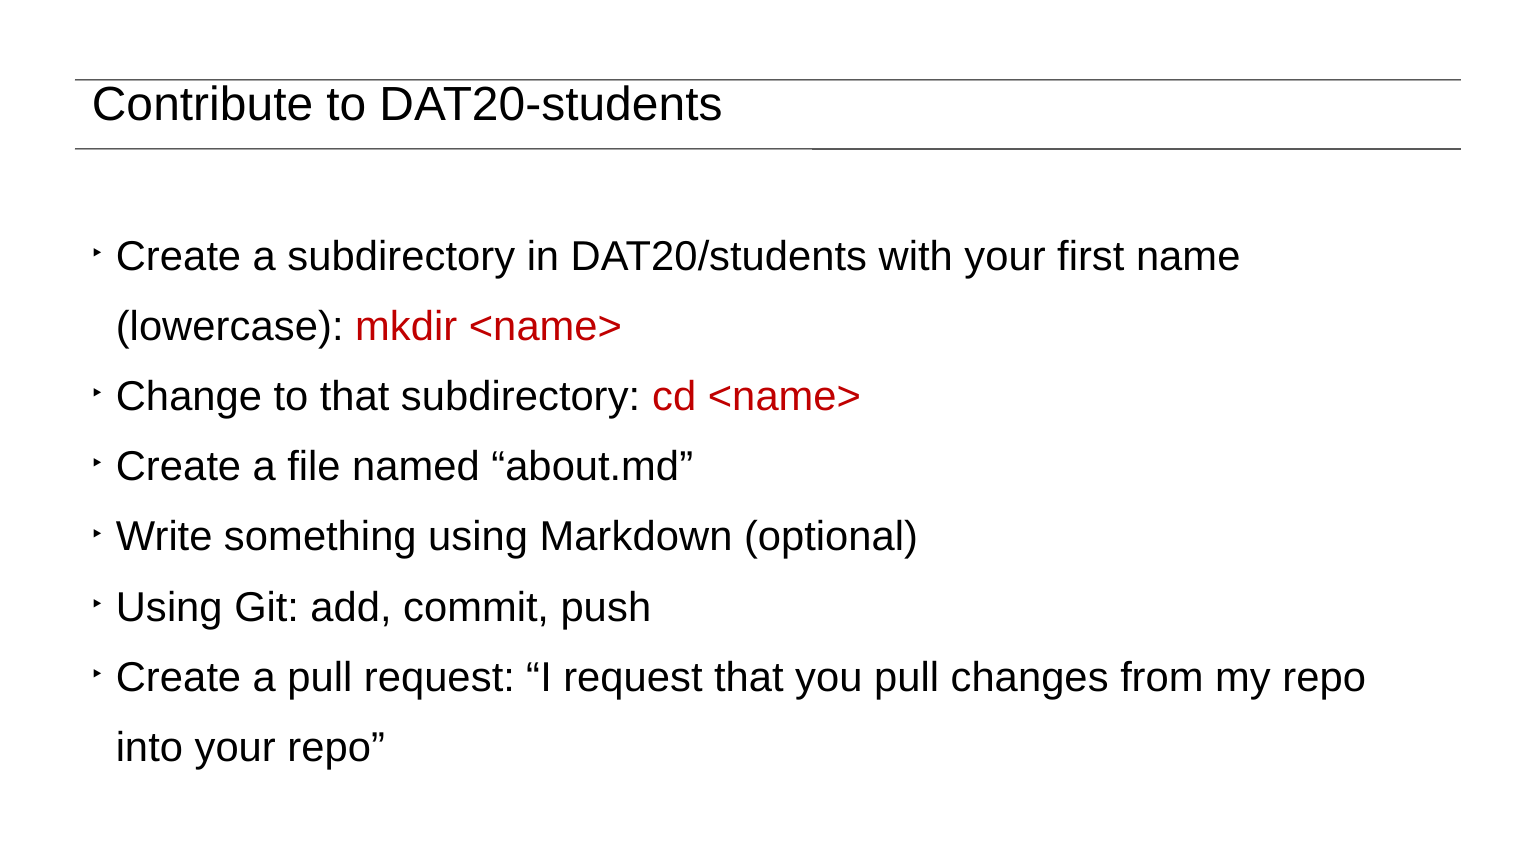

# Contribute to DAT20-students
Create a subdirectory in DAT20/students with your first name (lowercase): mkdir <name>
Change to that subdirectory: cd <name>
Create a file named “about.md”
Write something using Markdown (optional)
Using Git: add, commit, push
Create a pull request: “I request that you pull changes from my repo into your repo”